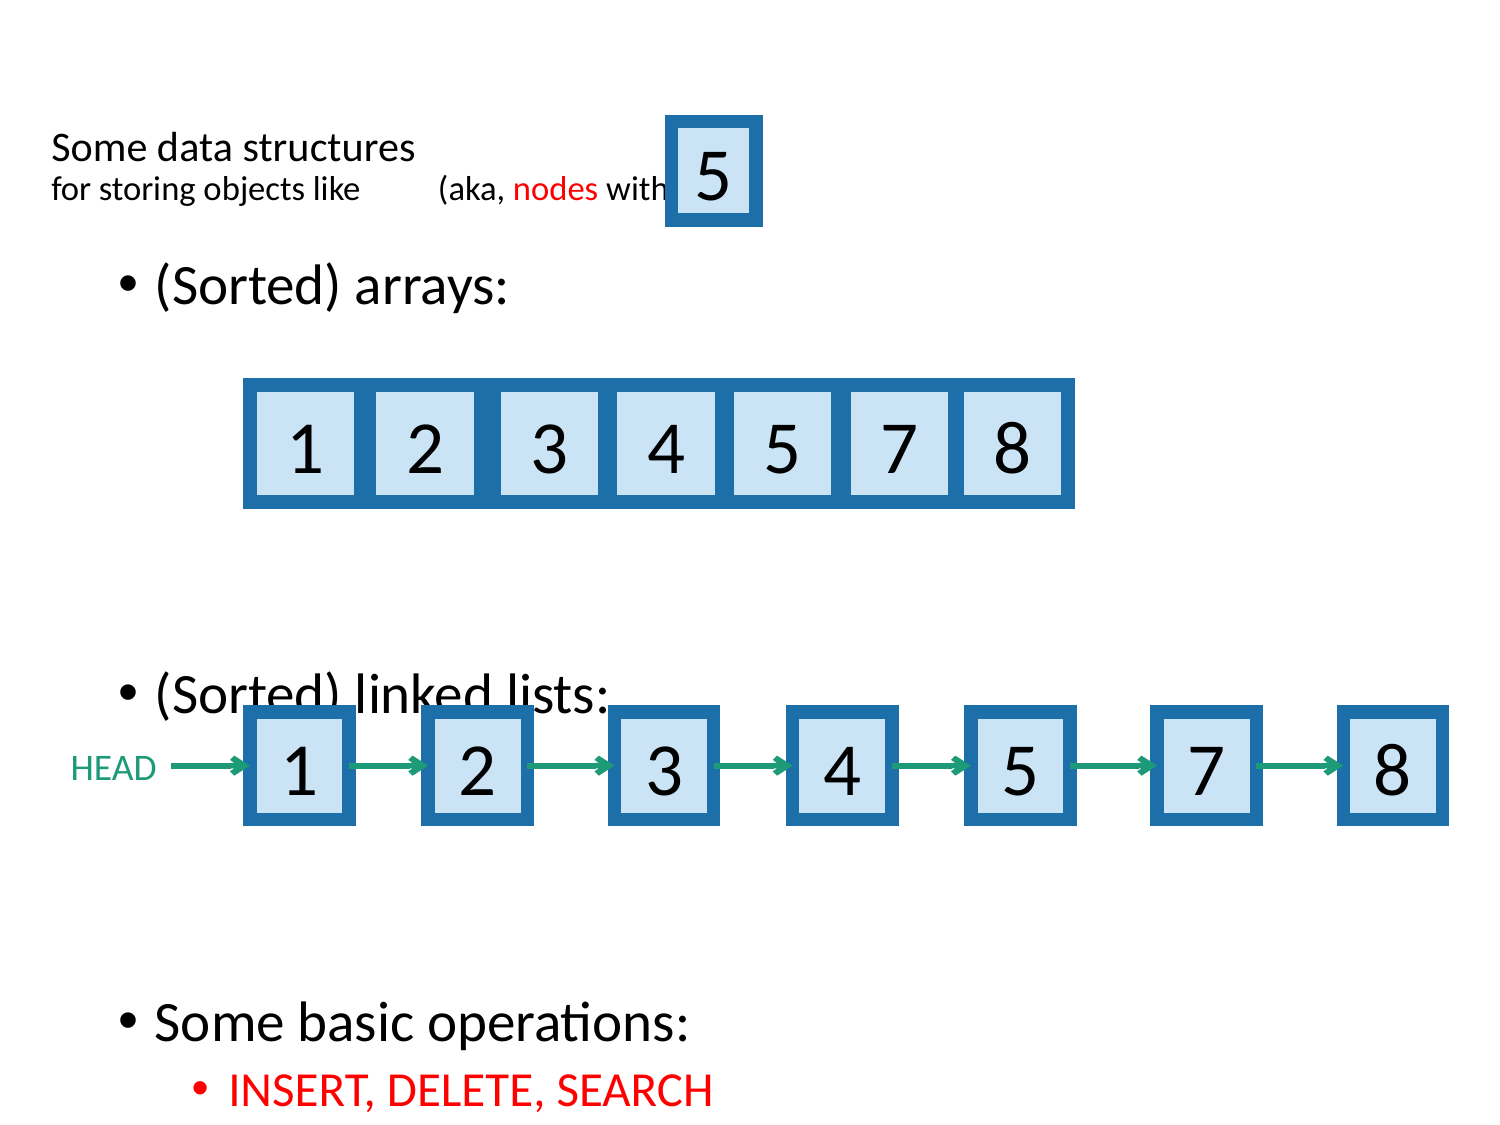

# Some data structures for storing objects like          (aka, nodes with keys)
5
(Sorted) arrays:

(Sorted) linked lists:

Some basic operations:
INSERT, DELETE, SEARCH
8
2
3
4
5
7
1
5
8
4
3
1
2
7
HEAD